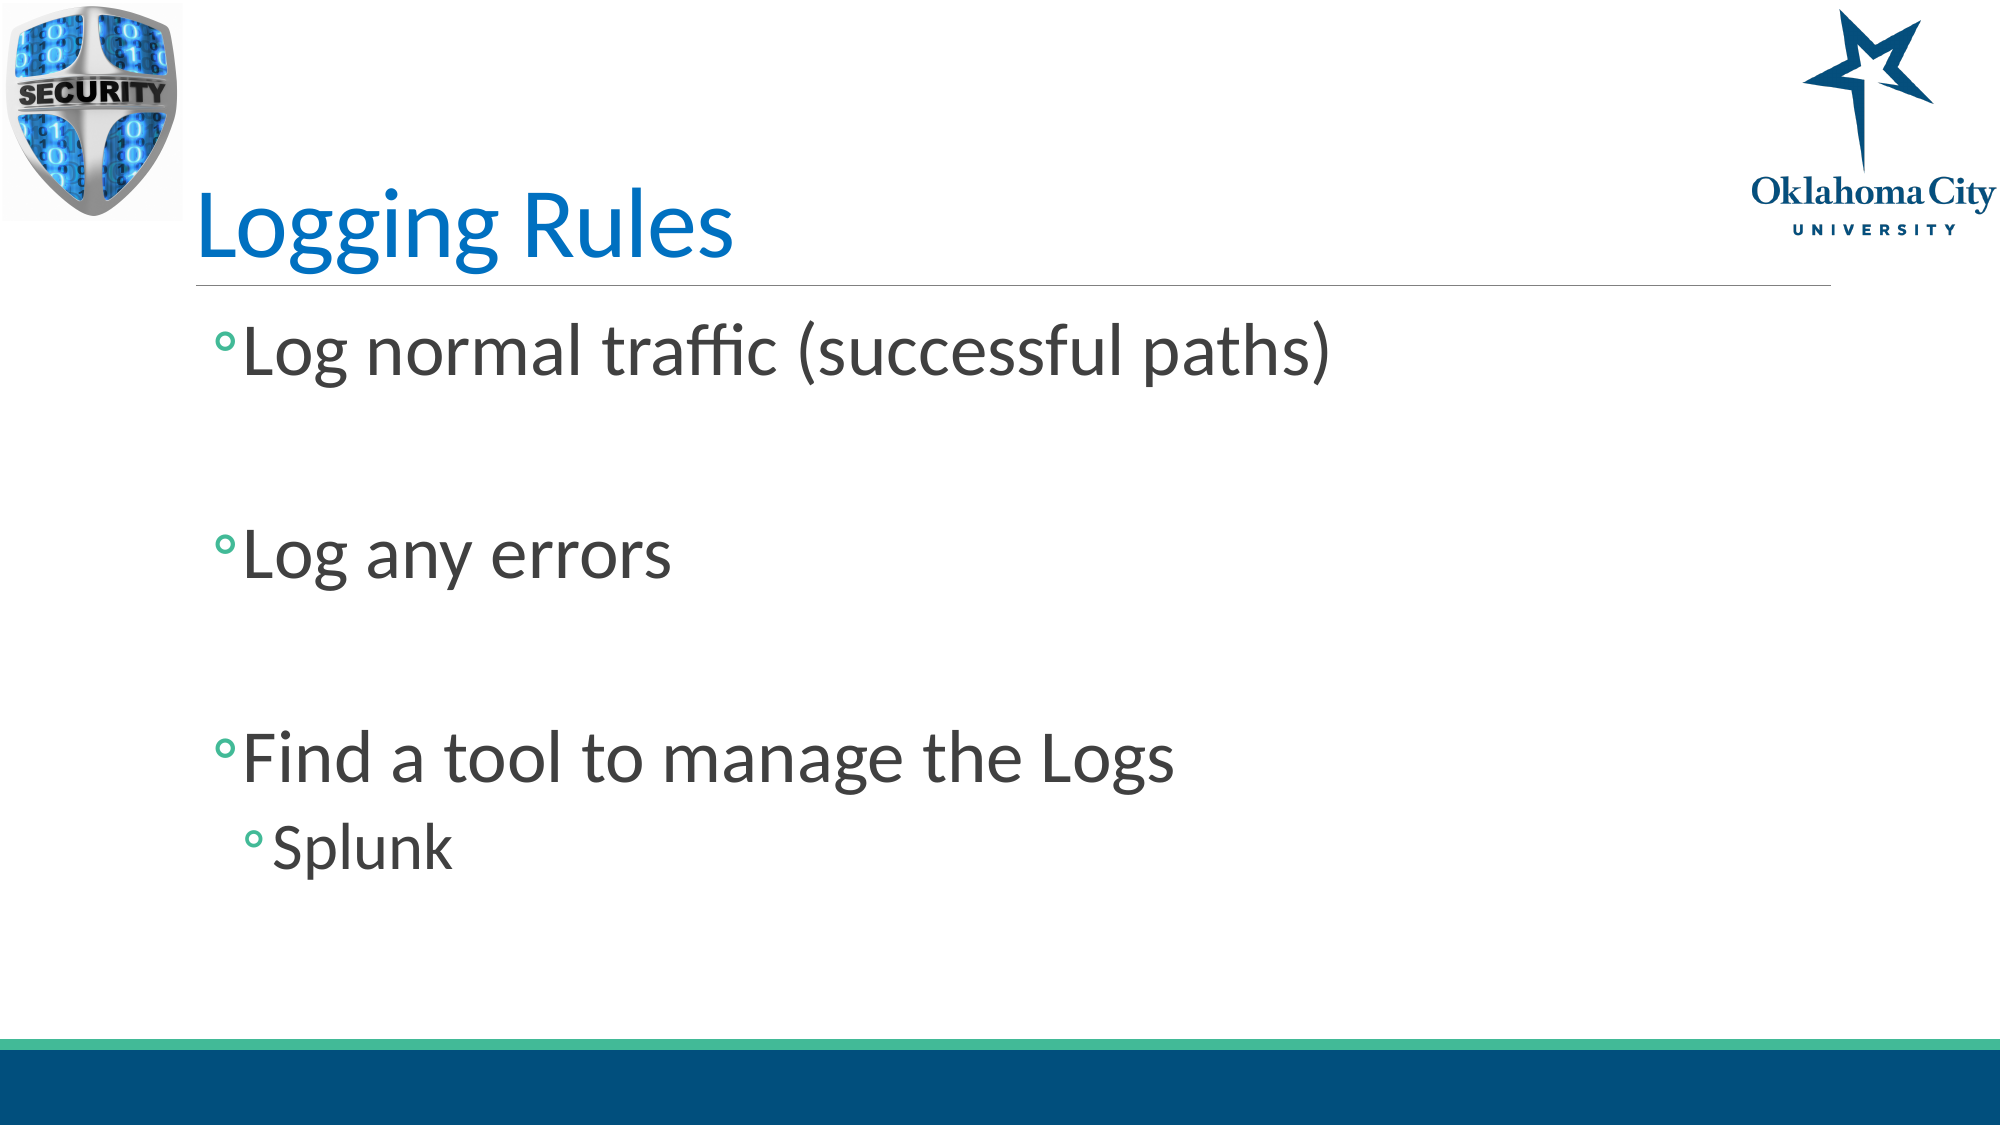

# Logging Rules
Log normal traffic (successful paths)

Log any errors

Find a tool to manage the Logs
Splunk